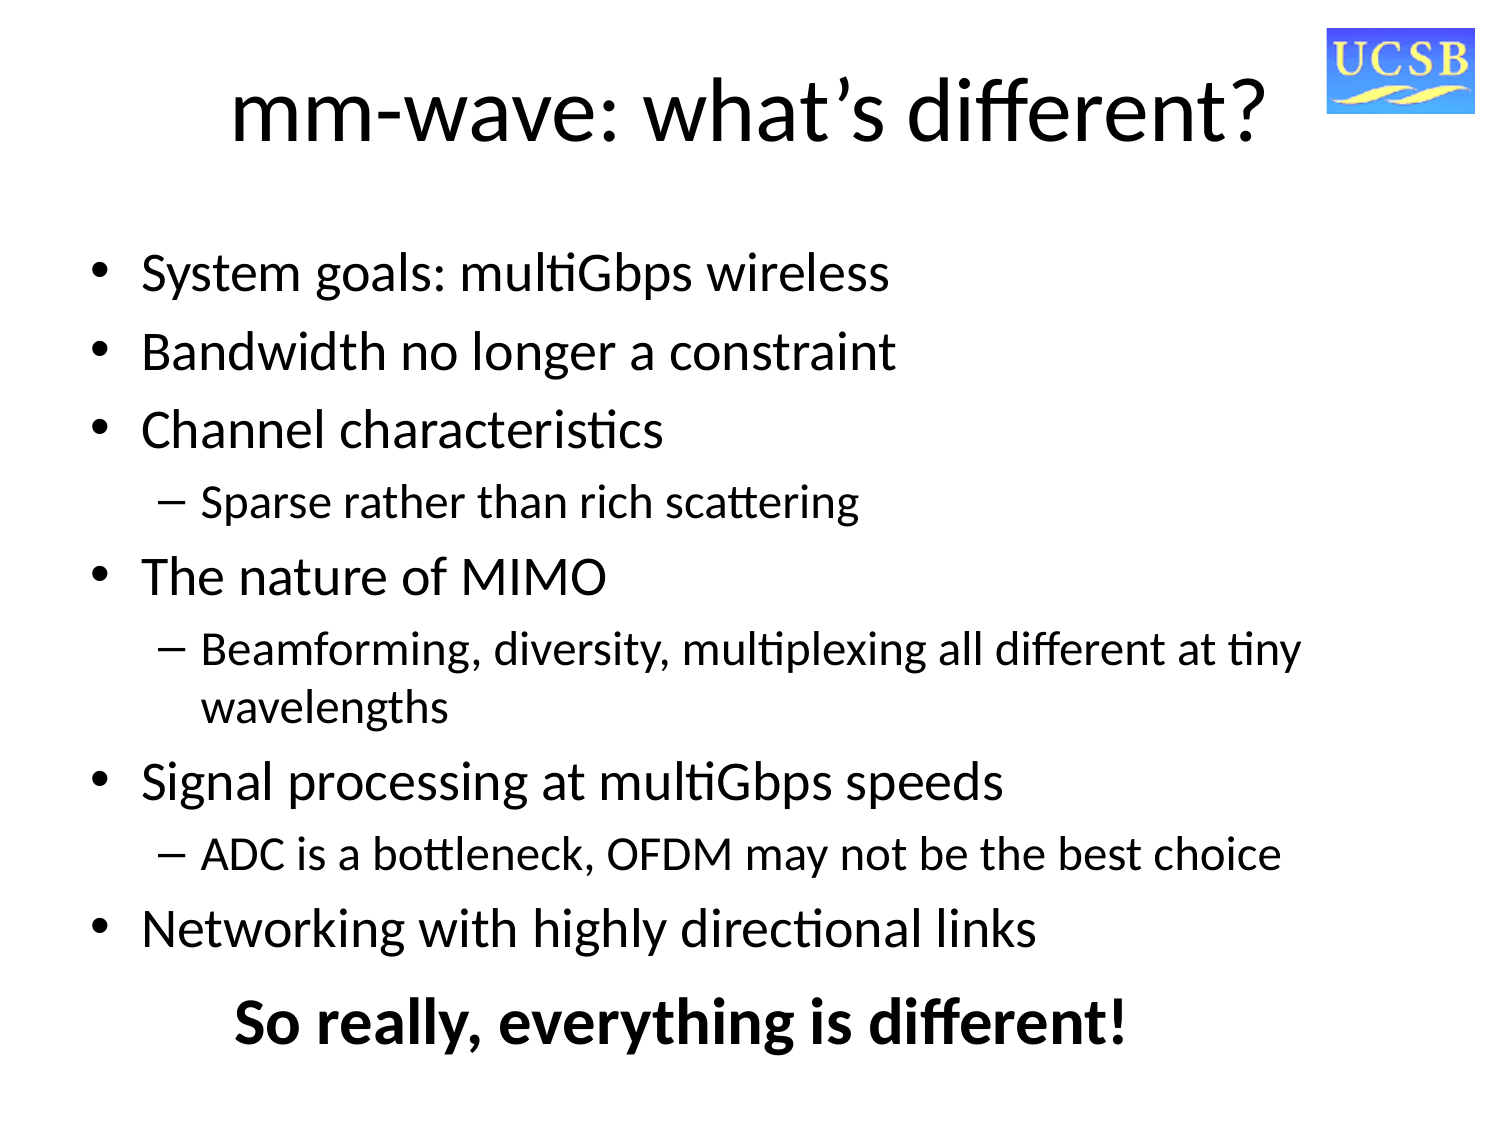

# mm-wave: what’s different?
System goals: multiGbps wireless
Bandwidth no longer a constraint
Channel characteristics
Sparse rather than rich scattering
The nature of MIMO
Beamforming, diversity, multiplexing all different at tiny wavelengths
Signal processing at multiGbps speeds
ADC is a bottleneck, OFDM may not be the best choice
Networking with highly directional links
So really, everything is different!